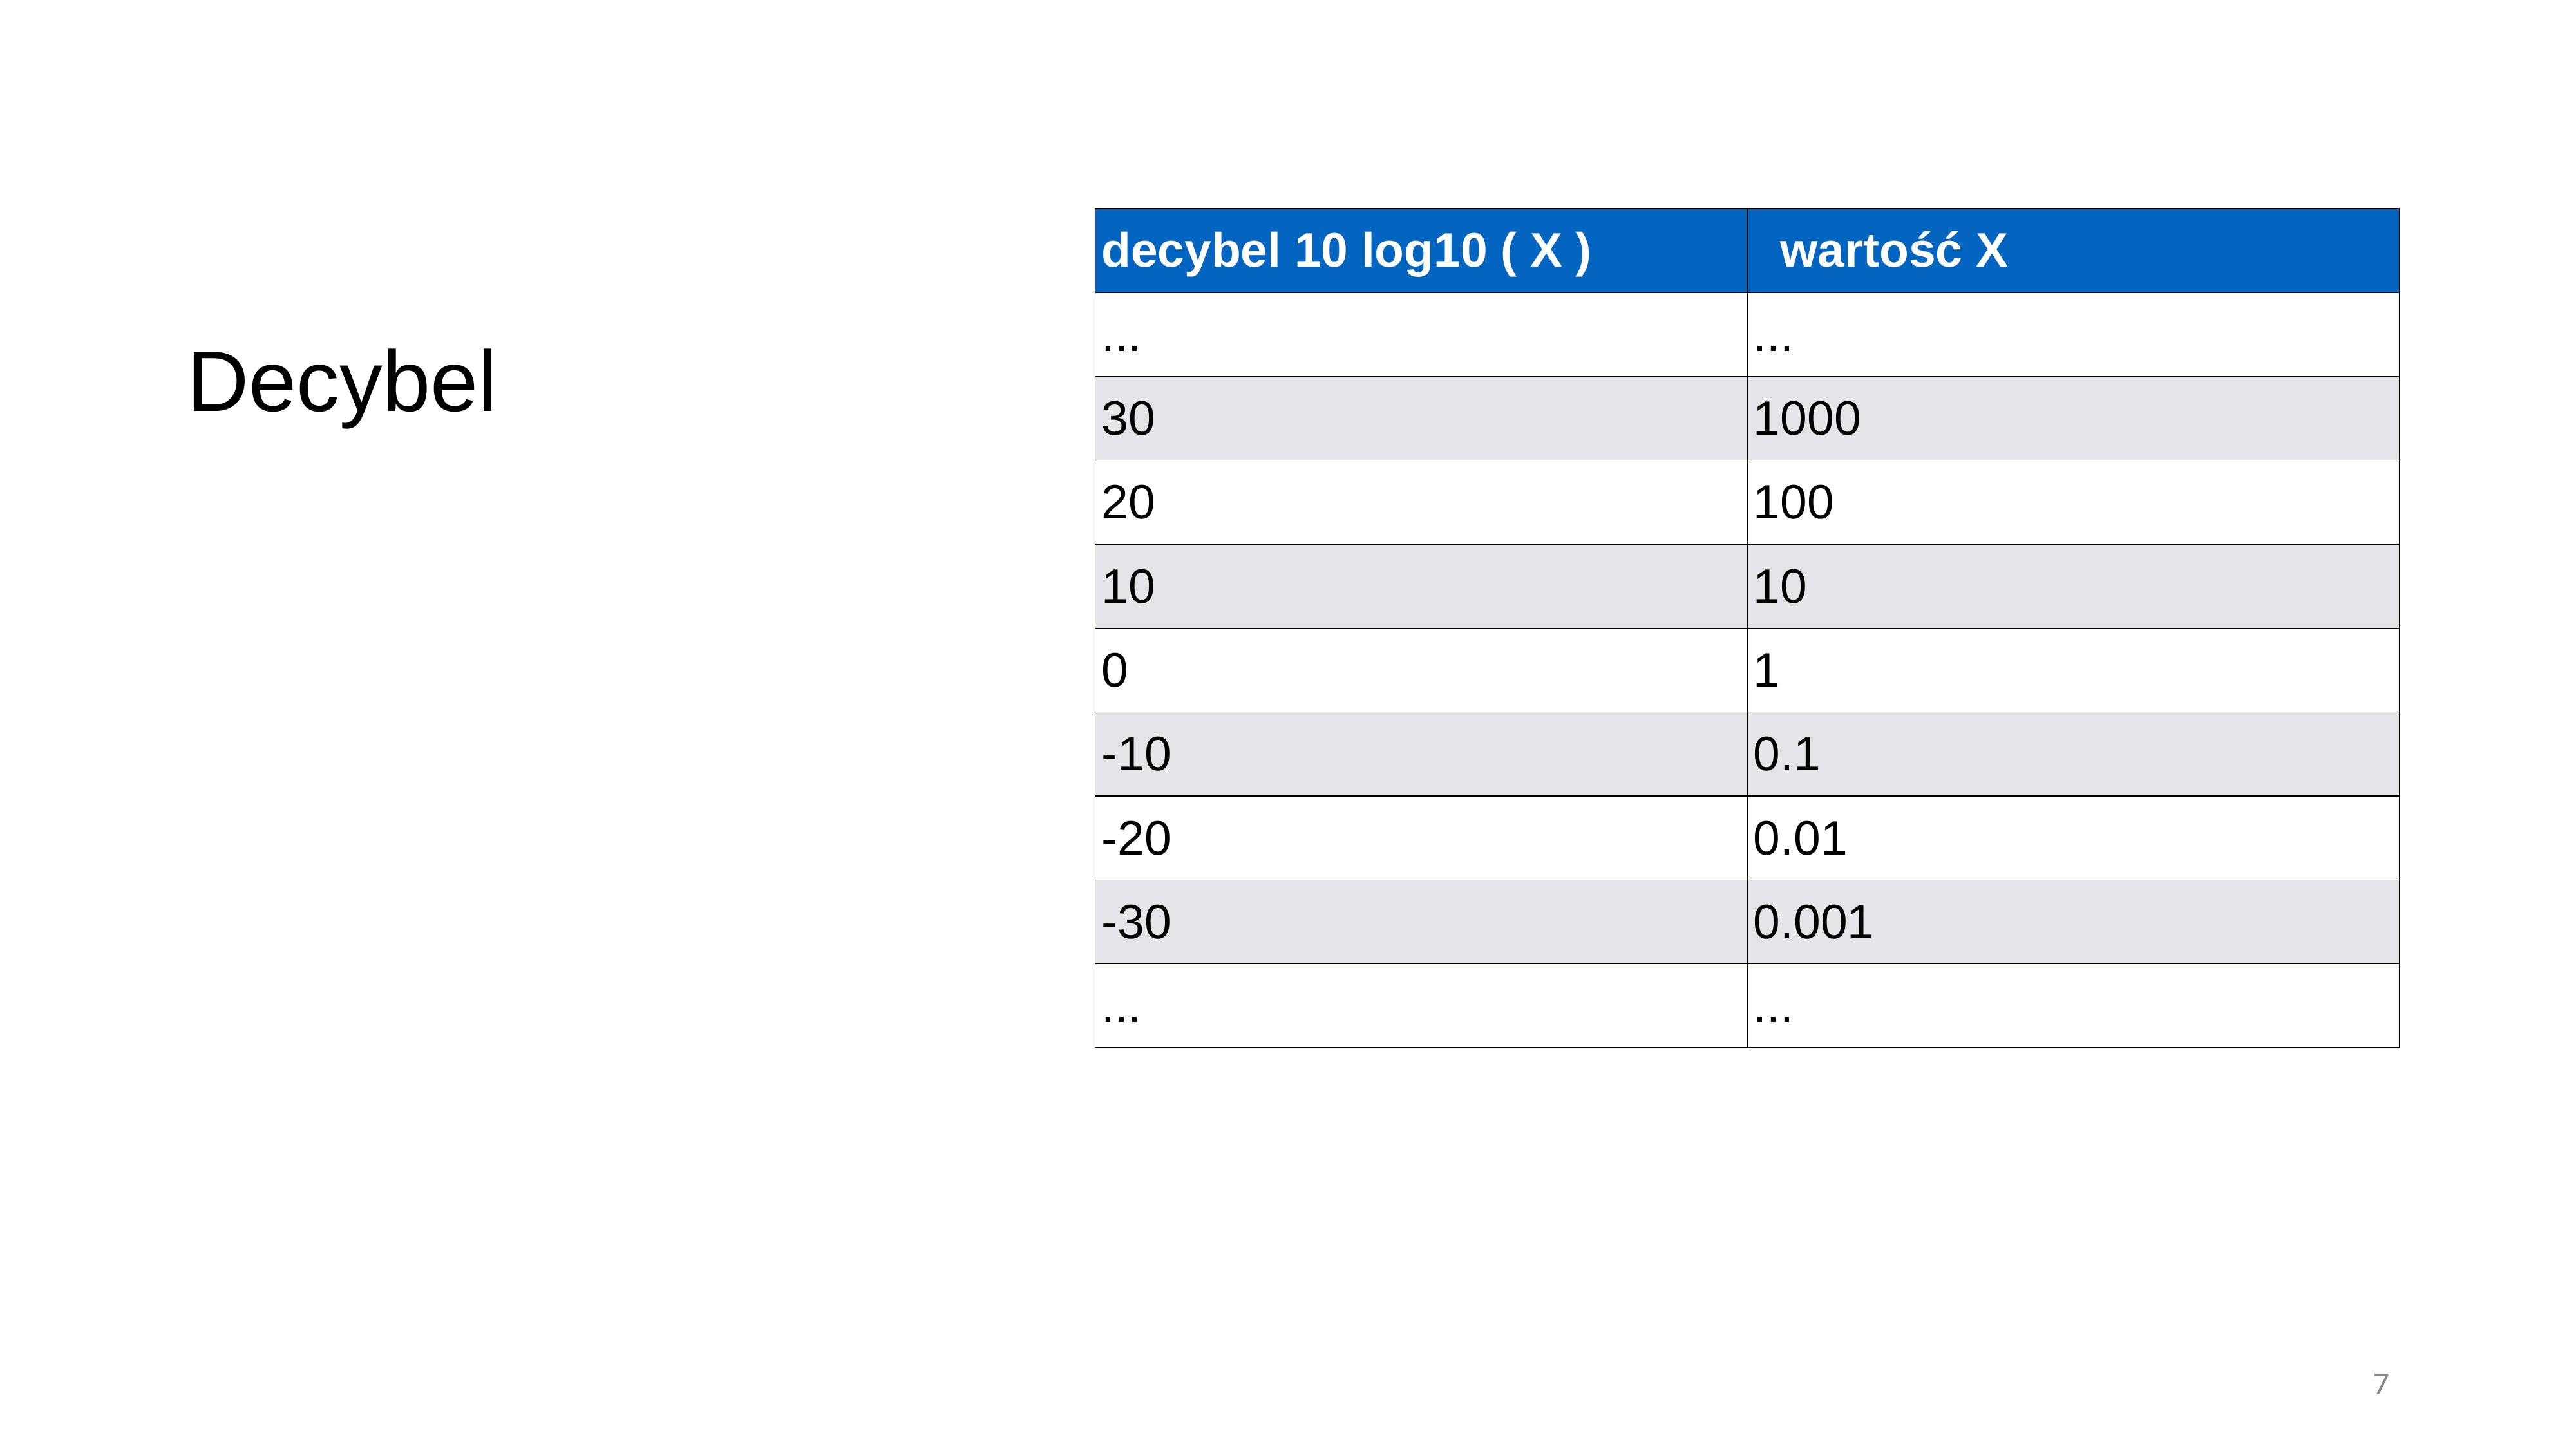

# Decybel
| decybel 10 log10 ( X ) | wartość X |
| --- | --- |
| ... | ... |
| 30 | 1000 |
| 20 | 100 |
| 10 | 10 |
| 0 | 1 |
| -10 | 0.1 |
| -20 | 0.01 |
| -30 | 0.001 |
| ... | ... |

7